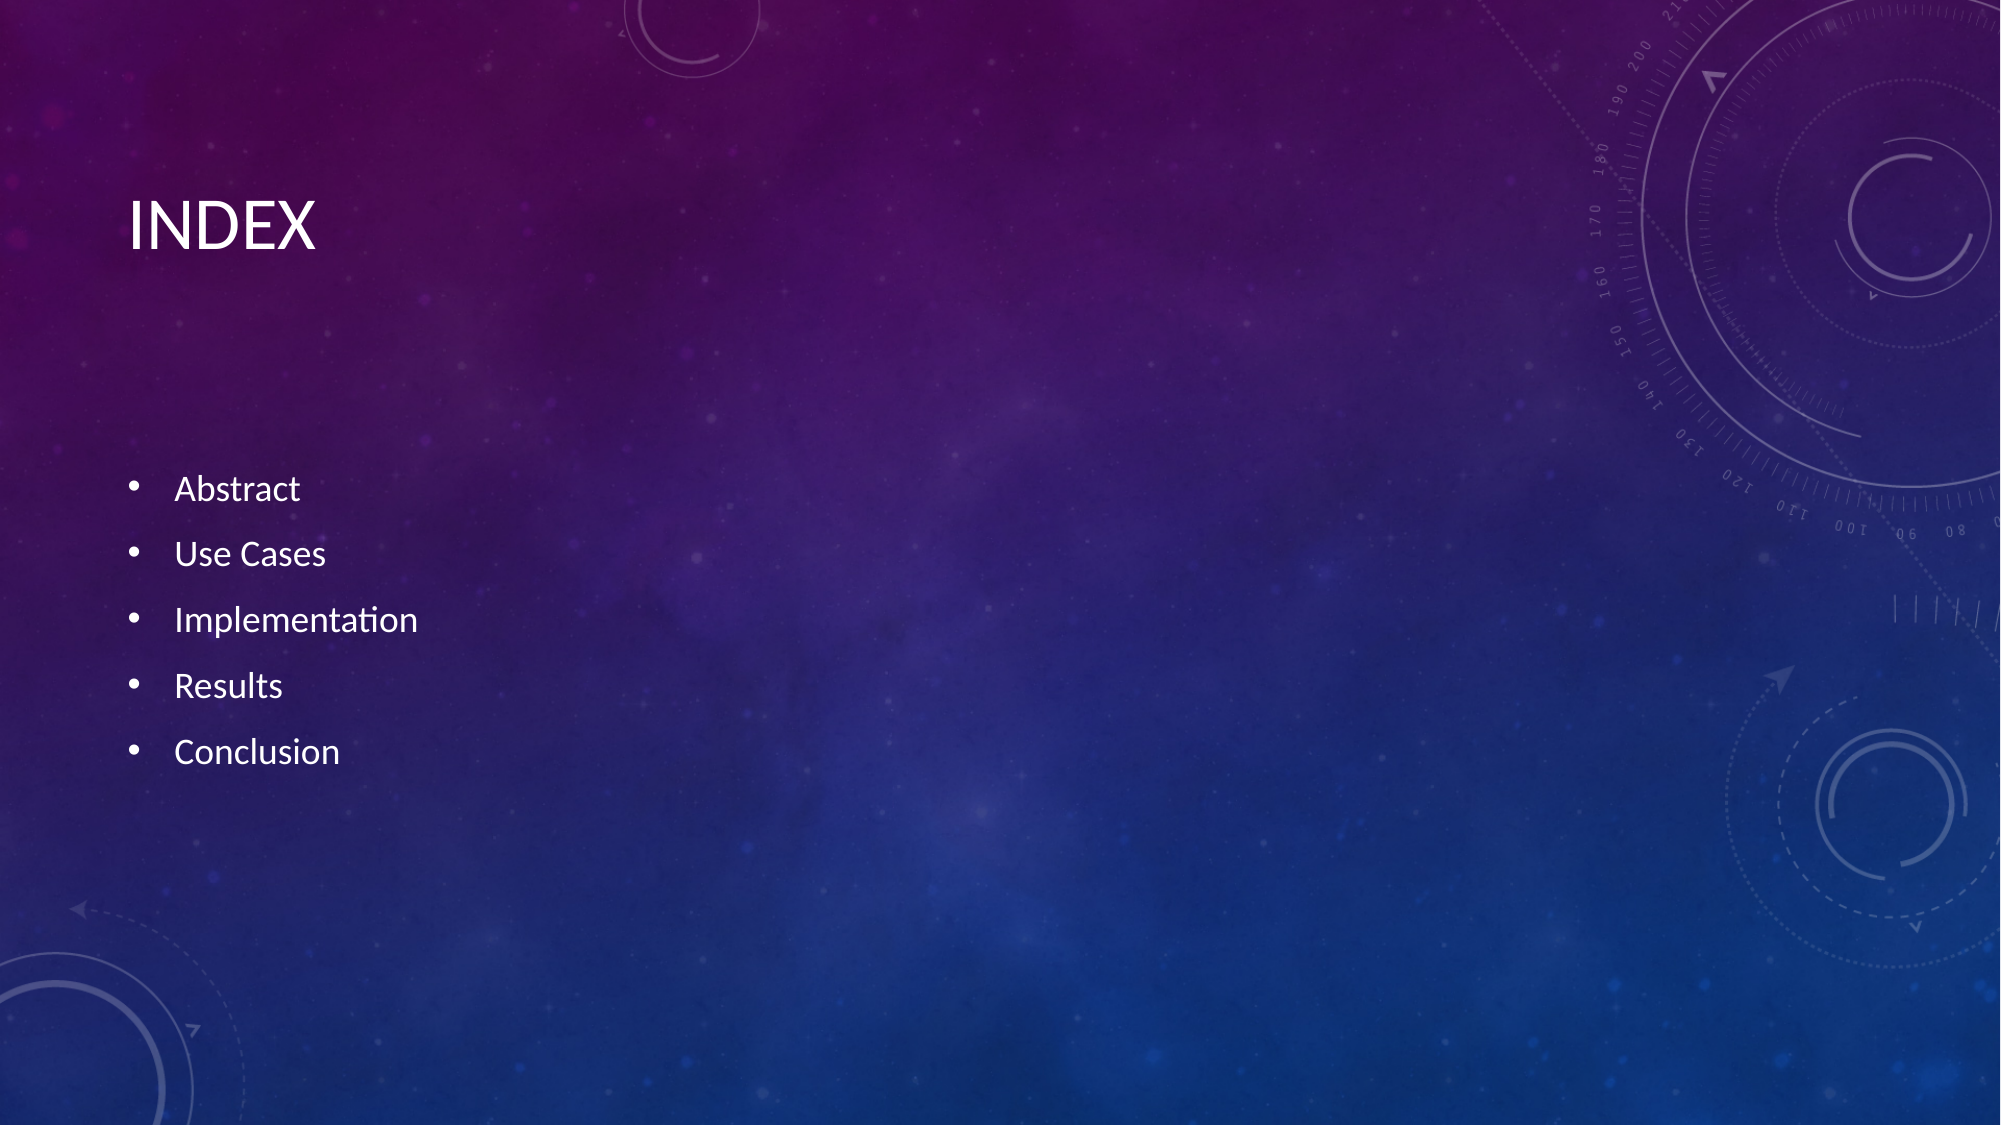

# Index
Abstract
Use Cases
Implementation
Results
Conclusion